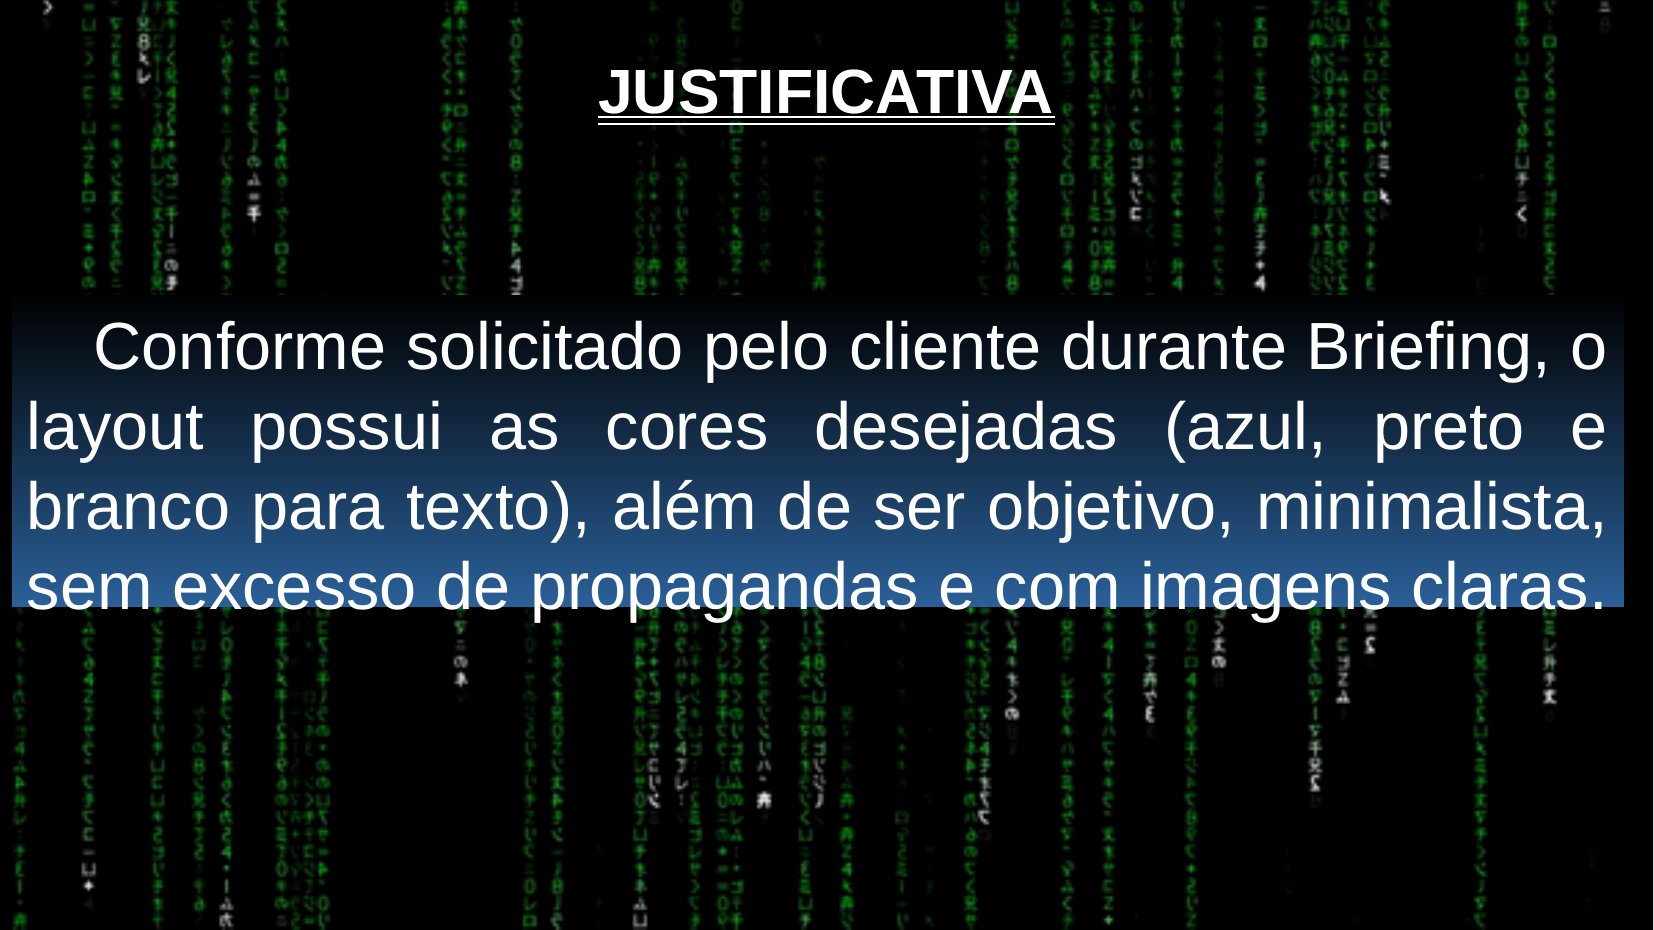

JUSTIFICATIVA
	Conforme solicitado pelo cliente durante Briefing, o layout possui as cores desejadas (azul, preto e branco para texto), além de ser objetivo, minimalista, sem excesso de propagandas e com imagens claras.